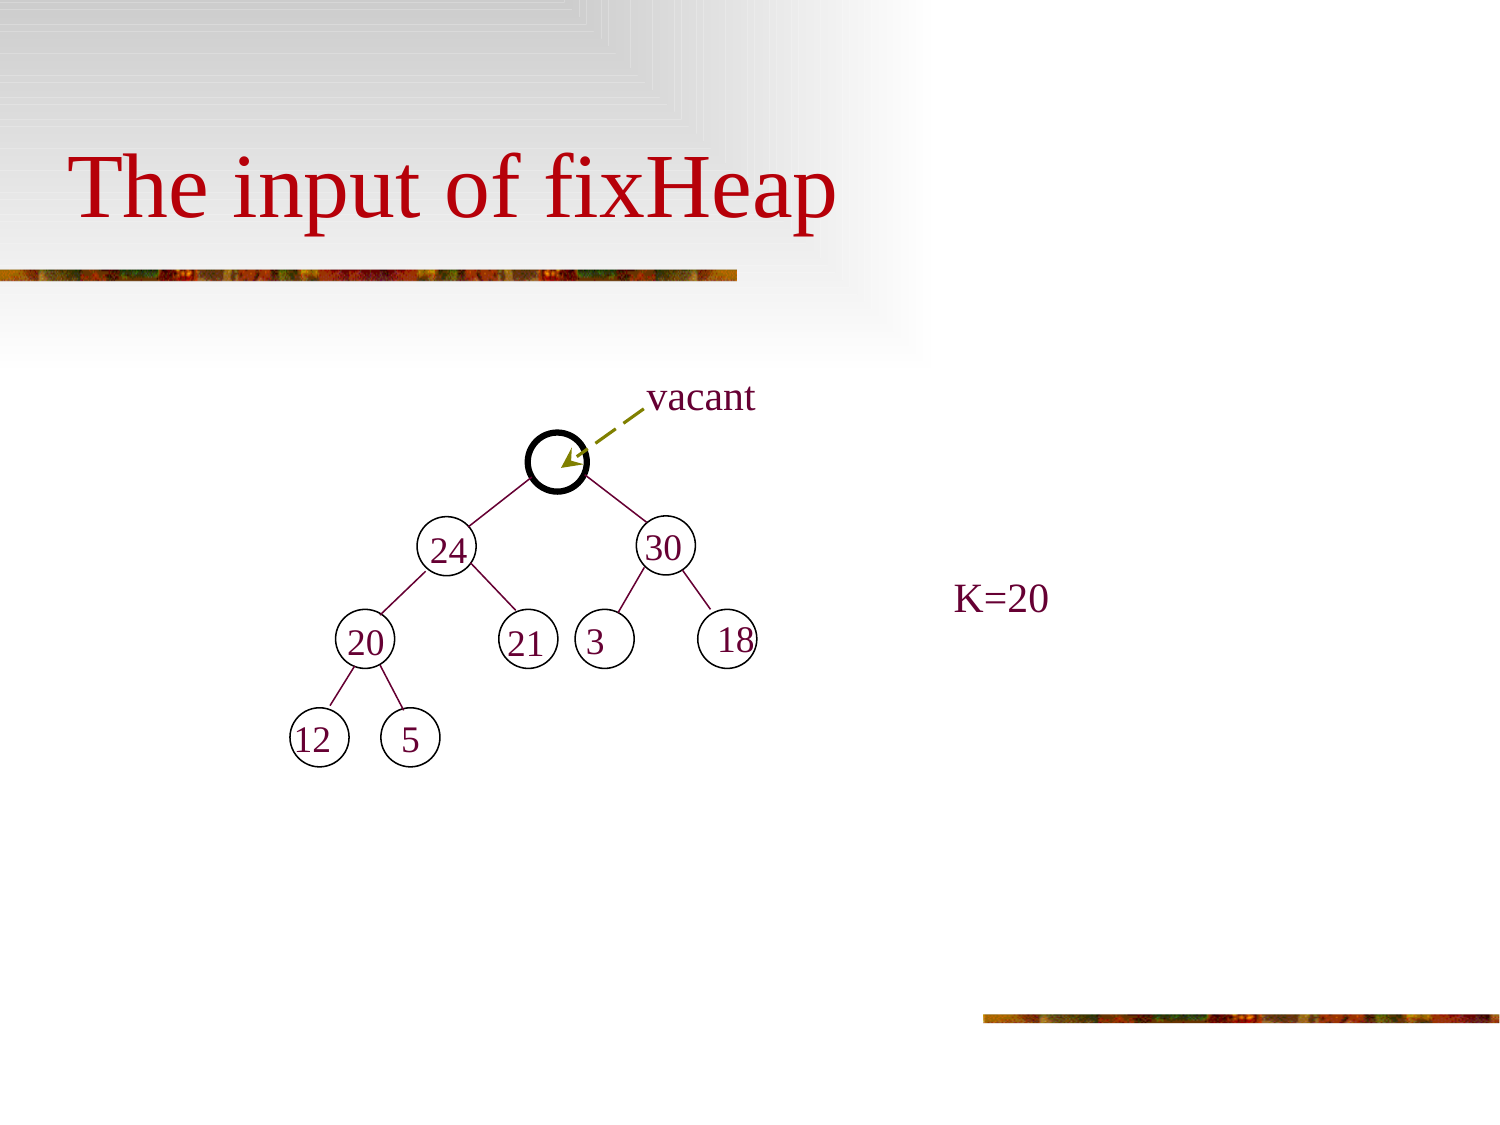

# The input of fixHeap
vacant

30

24

K=20

18

3

20
21

12
5